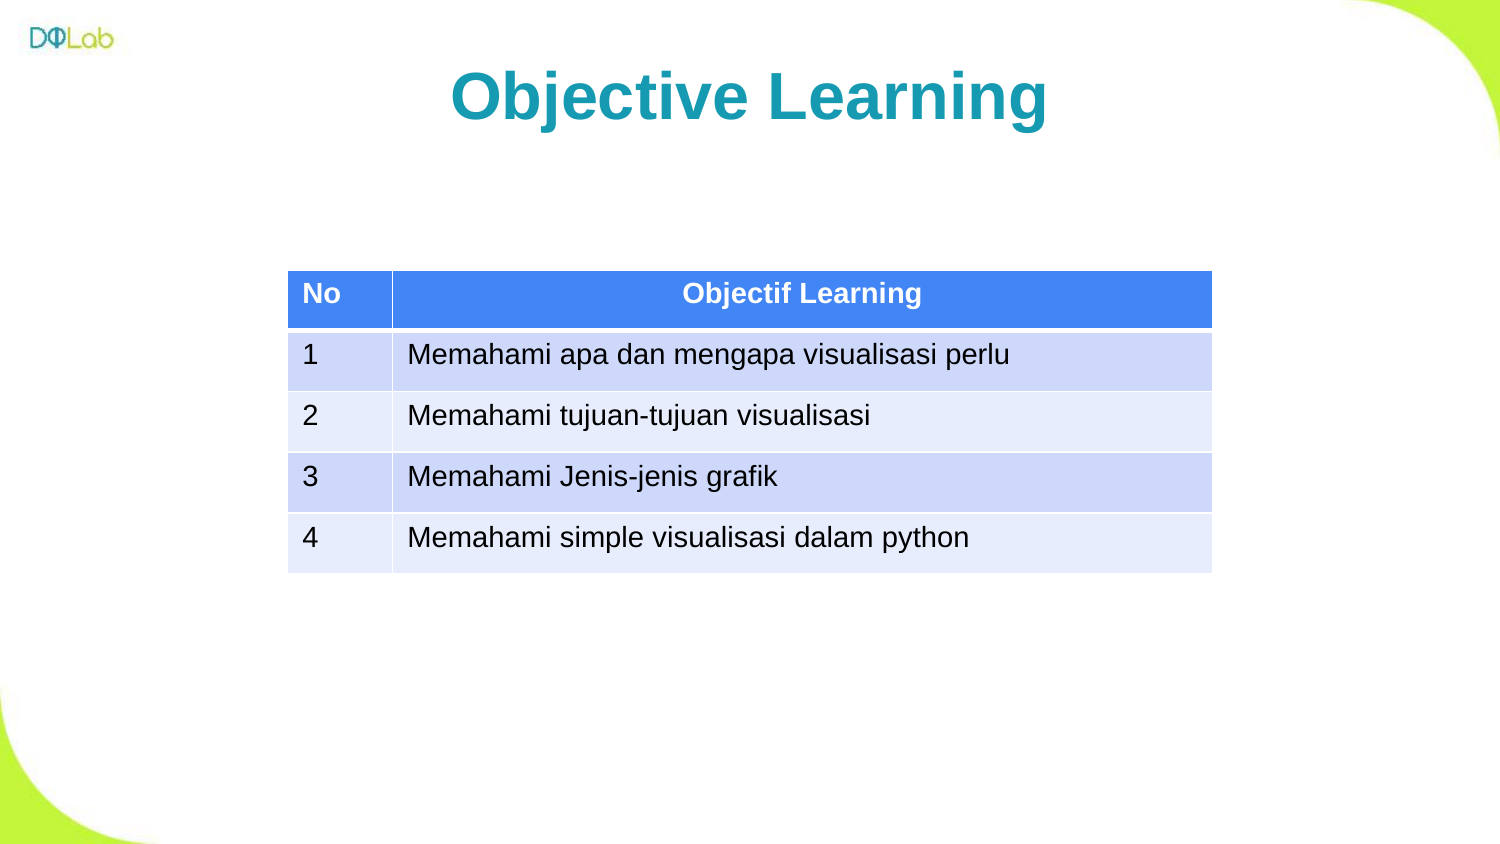

Objective Learning
| No | Objectif Learning |
| --- | --- |
| 1 | Memahami apa dan mengapa visualisasi perlu |
| 2 | Memahami tujuan-tujuan visualisasi |
| 3 | Memahami Jenis-jenis grafik |
| 4 | Memahami simple visualisasi dalam python |